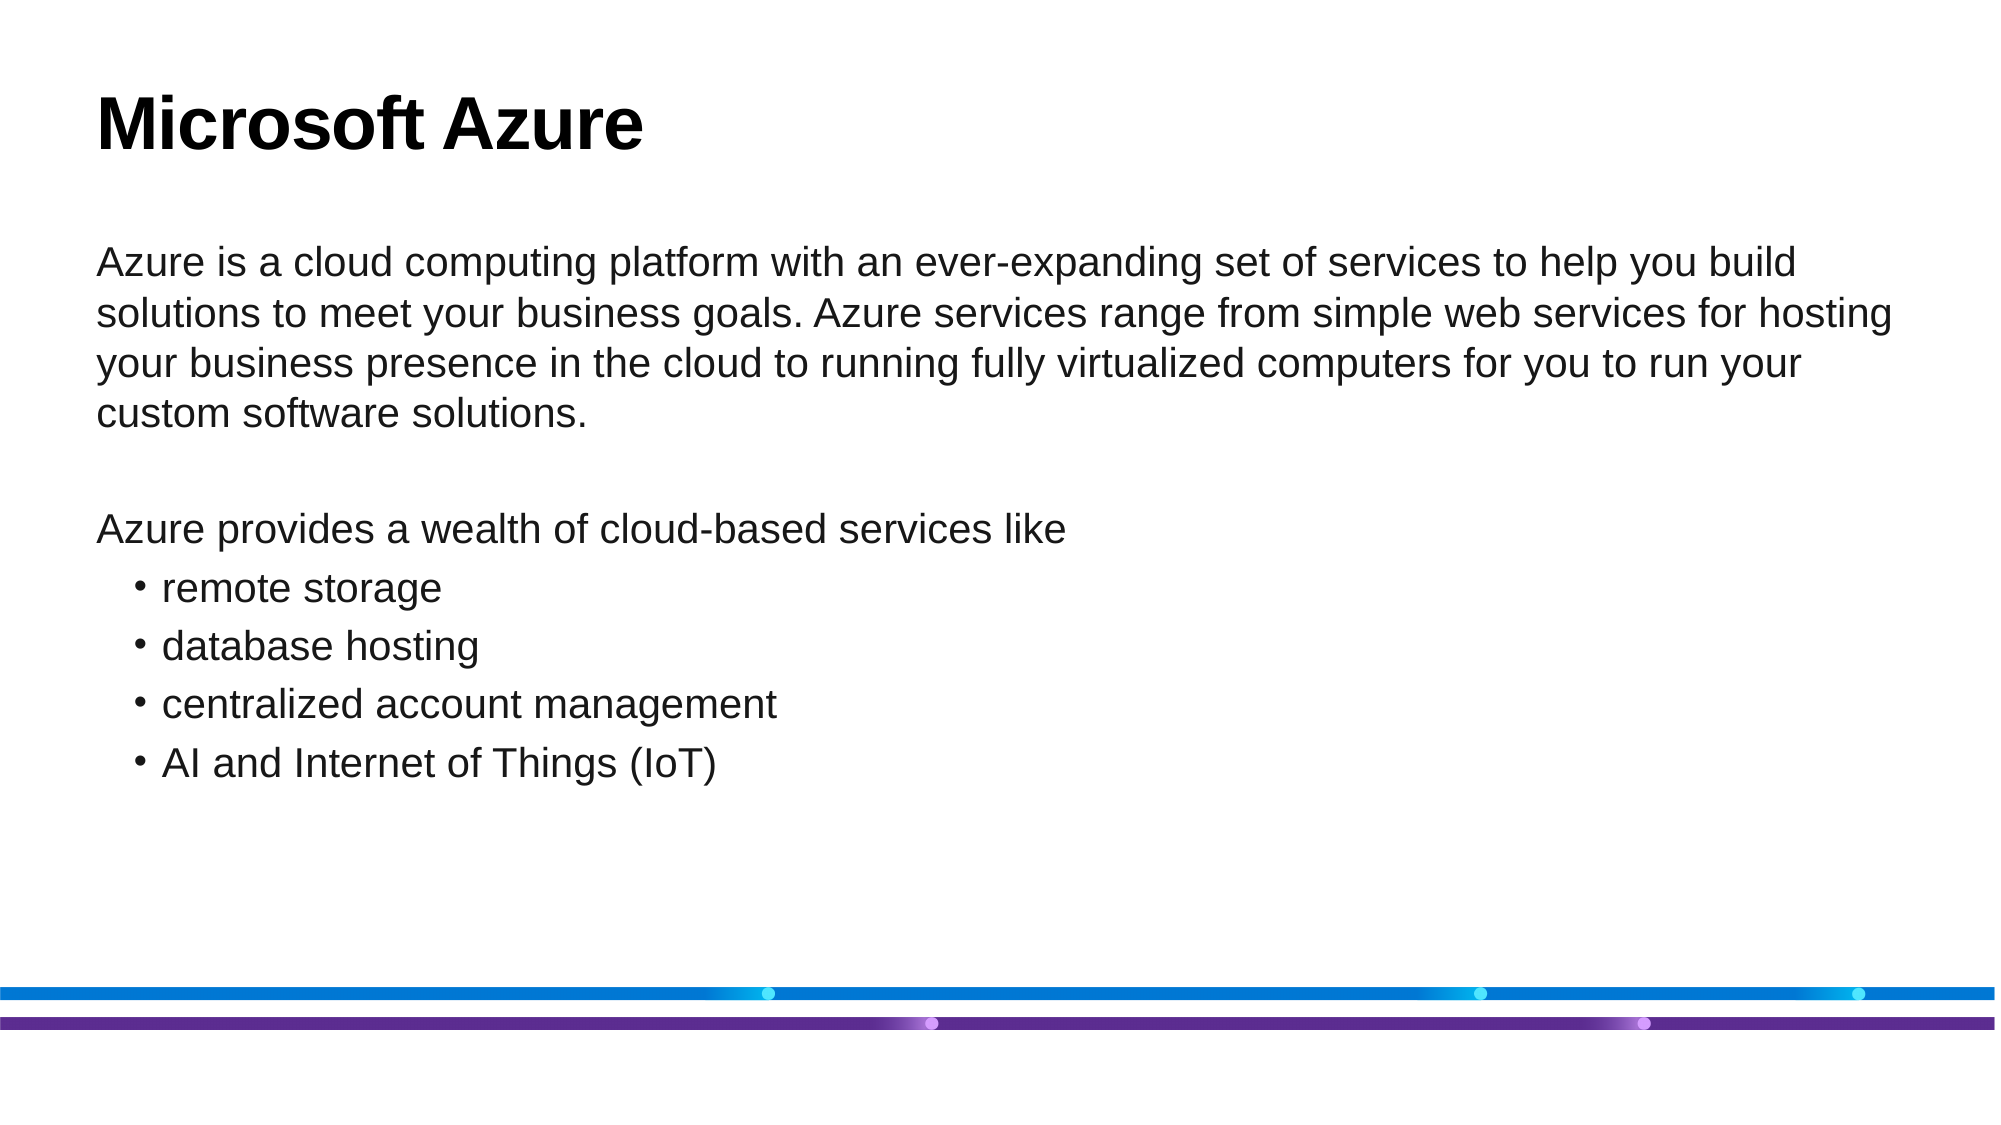

# Microsoft Azure
Azure is a cloud computing platform with an ever-expanding set of services to help you build solutions to meet your business goals. Azure services range from simple web services for hosting your business presence in the cloud to running fully virtualized computers for you to run your custom software solutions.

Azure provides a wealth of cloud-based services like
remote storage
database hosting
centralized account management
AI and Internet of Things (IoT)